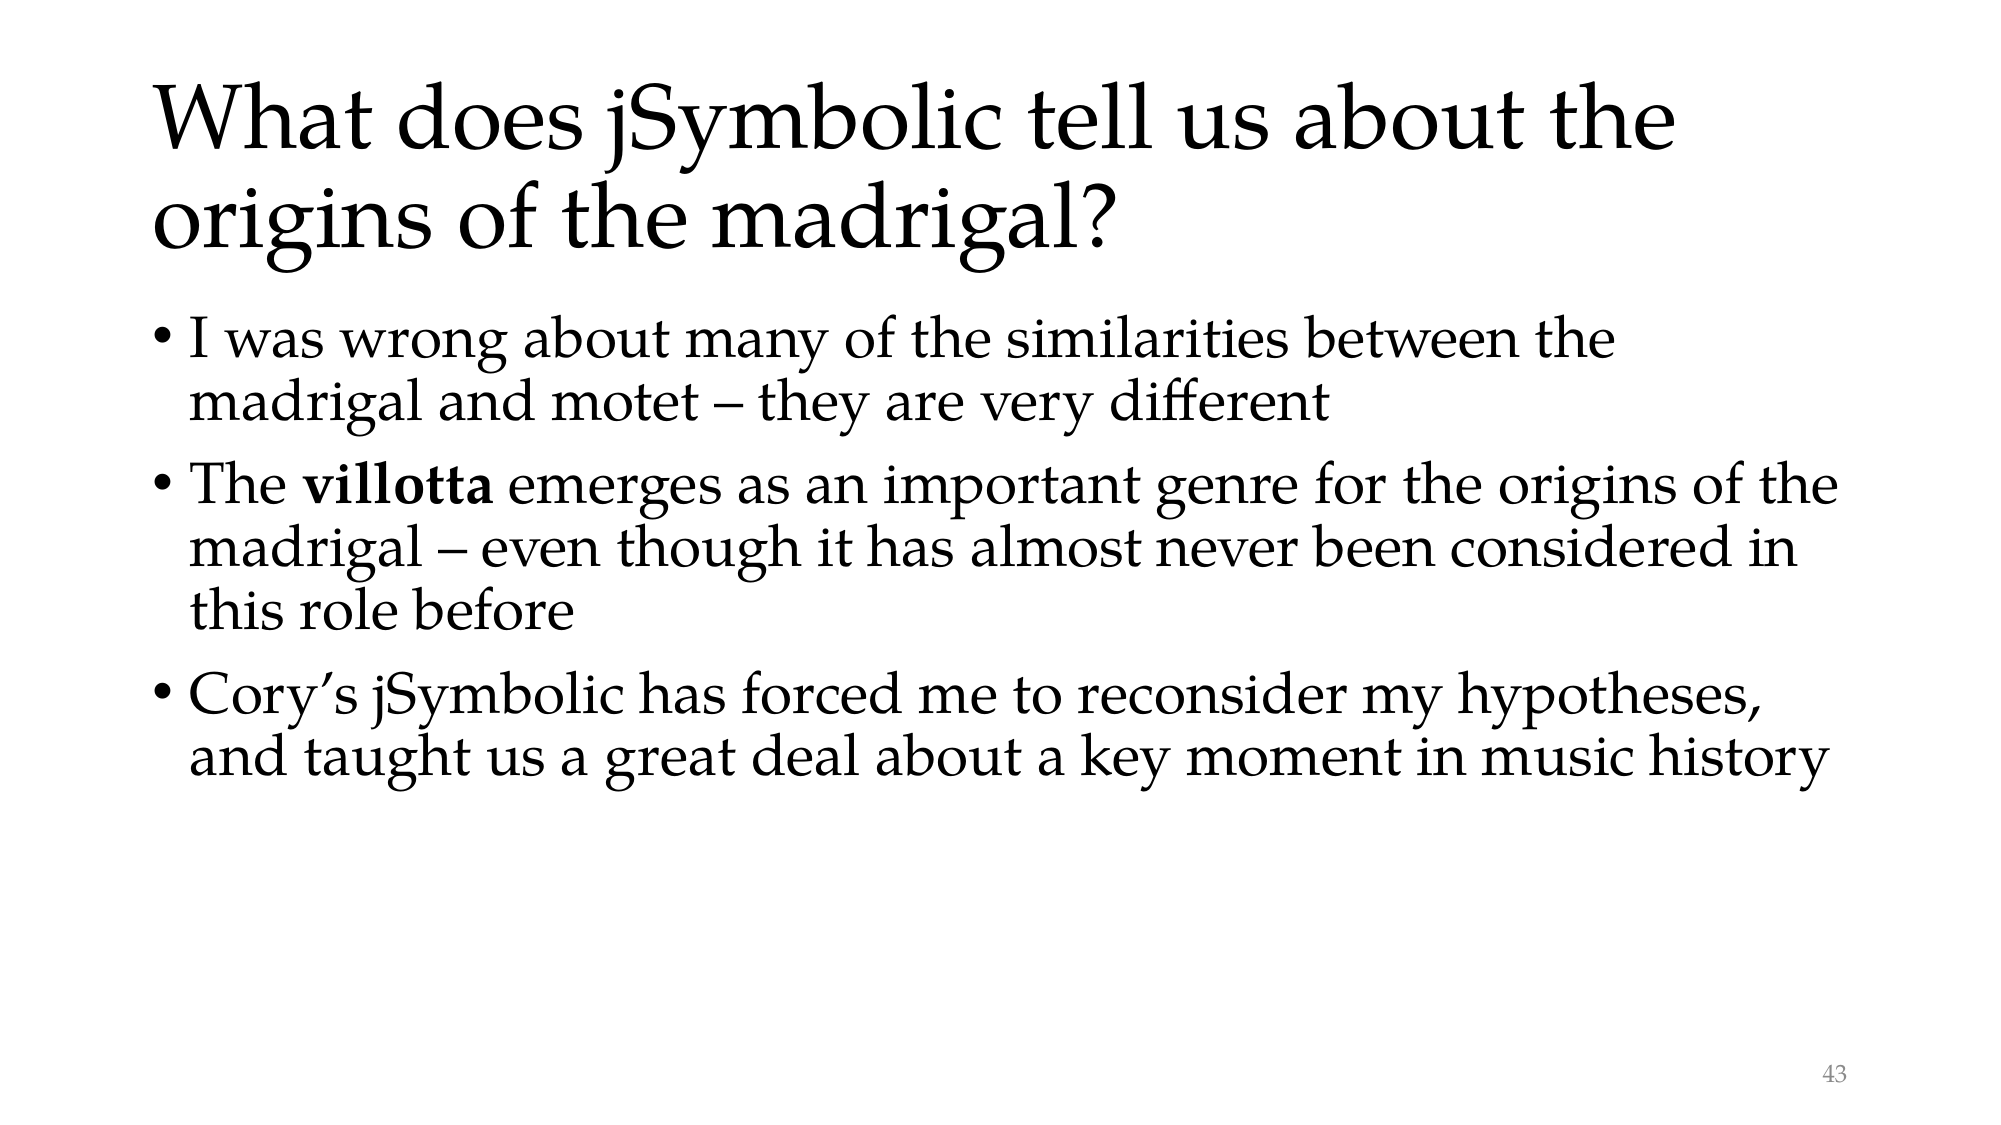

# What does jSymbolic tell us about the origins of the madrigal?
I was wrong about many of the similarities between the madrigal and motet – they are very different
The villotta emerges as an important genre for the origins of the madrigal – even though it has almost never been considered in this role before
Cory’s jSymbolic has forced me to reconsider my hypotheses, and taught us a great deal about a key moment in music history

43